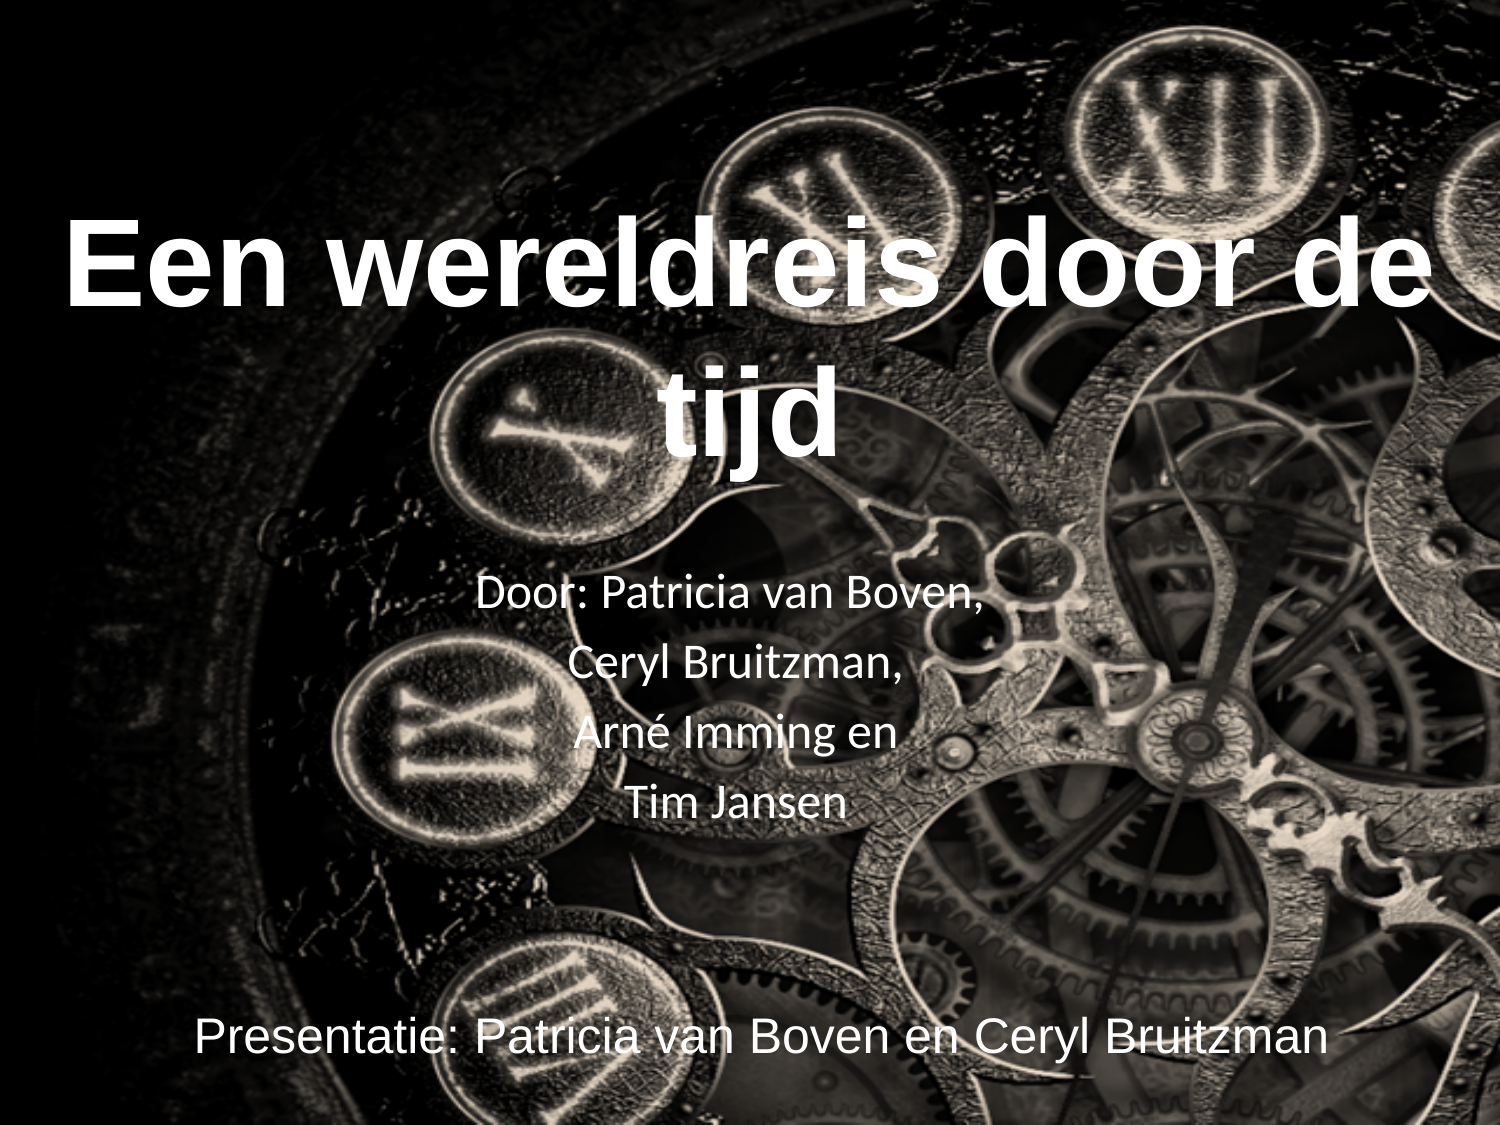

# Een wereldreis door de tijd
Door: Patricia van Boven,
Ceryl Bruitzman,
Arné Imming en
Tim Jansen
Presentatie: Patricia van Boven en Ceryl Bruitzman